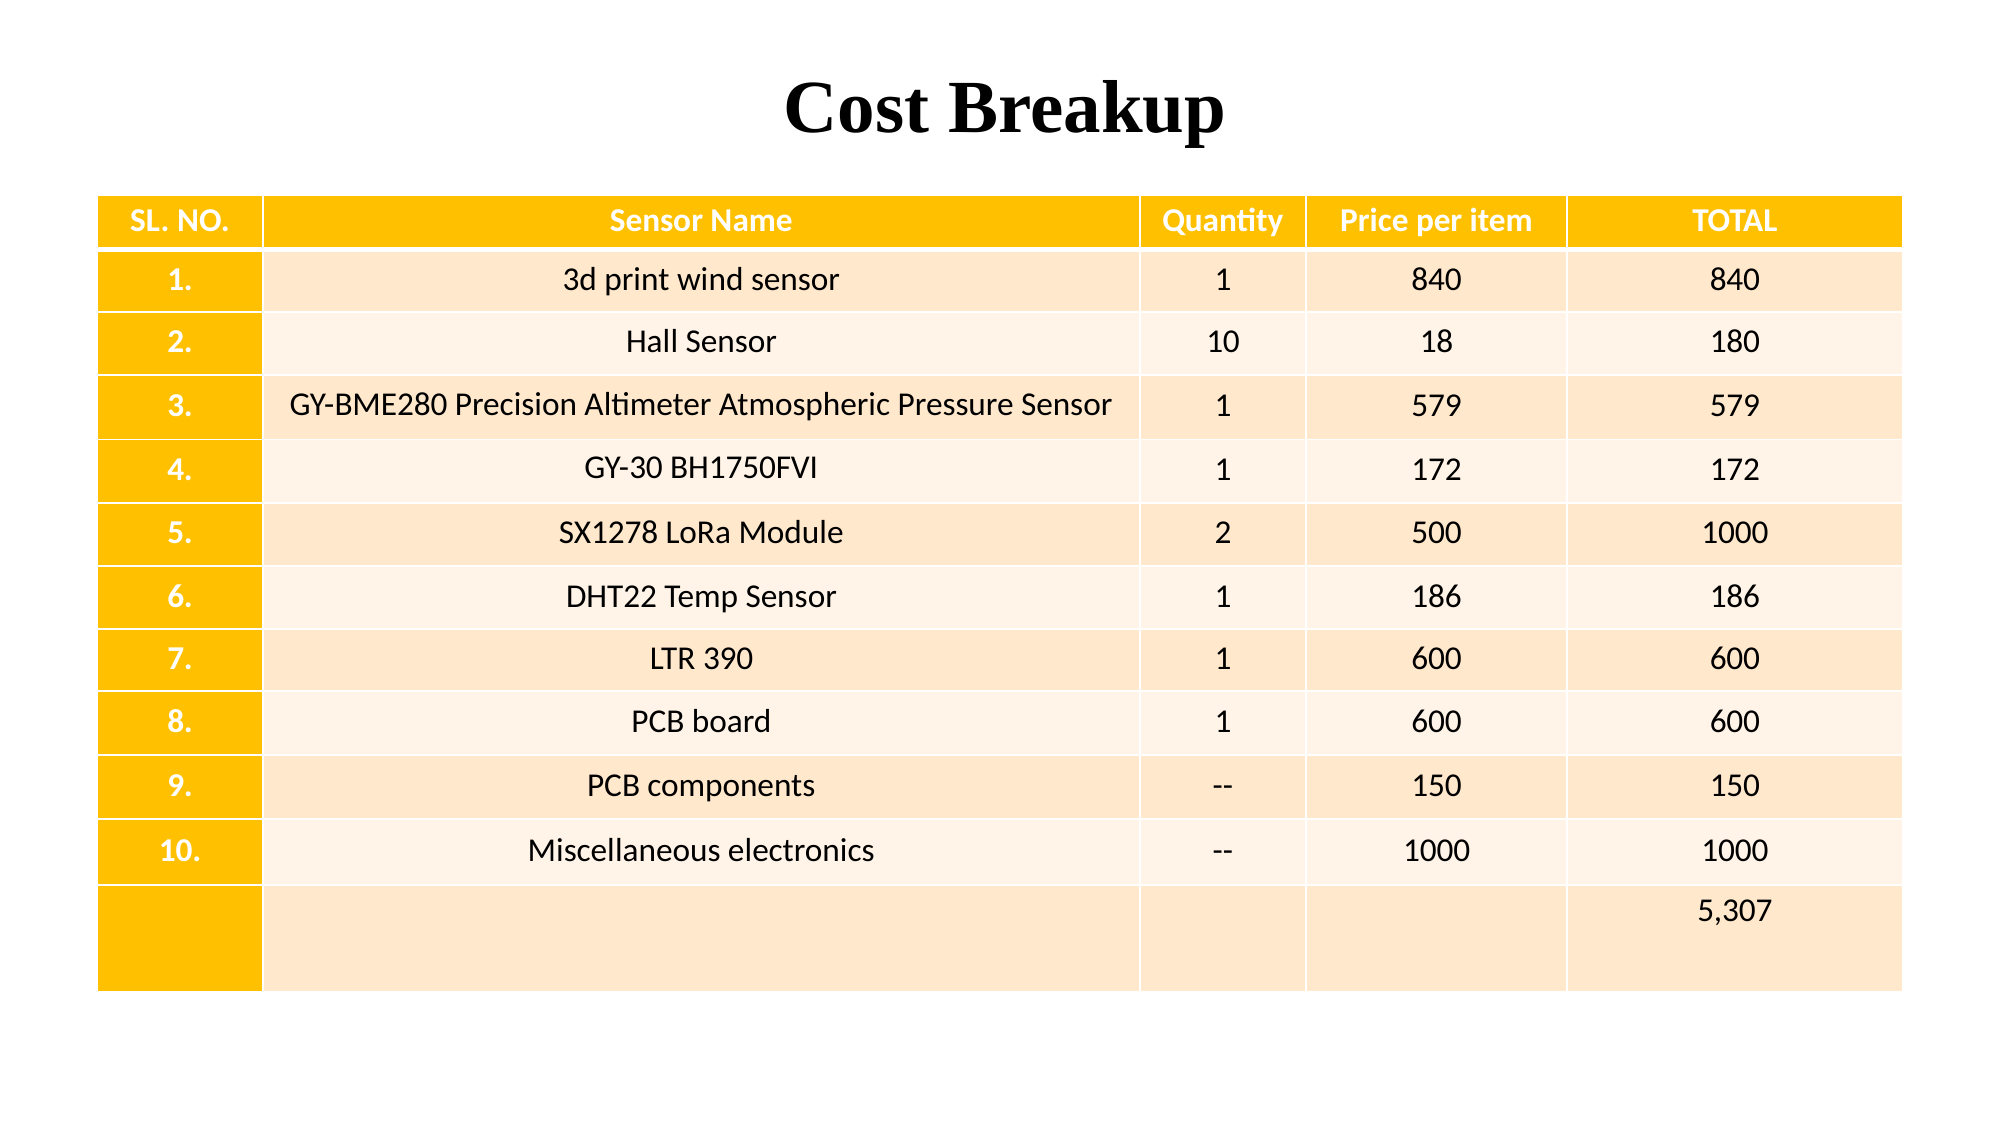

Cost Breakup
| SL. NO. | Sensor Name | Quantity | Price per item | TOTAL |
| --- | --- | --- | --- | --- |
| 1. | 3d print wind sensor | 1 | 840 | 840 |
| 2. | Hall Sensor | 10 | 18 | 180 |
| 3. | GY-BME280 Precision Altimeter Atmospheric Pressure Sensor | 1 | 579 | 579 |
| 4. | GY-30 BH1750FVI | 1 | 172 | 172 |
| 5. | SX1278 LoRa Module | 2 | 500 | 1000 |
| 6. | DHT22 Temp Sensor | 1 | 186 | 186 |
| 7. | LTR 390 | 1 | 600 | 600 |
| 8. | PCB board | 1 | 600 | 600 |
| 9. | PCB components | -- | 150 | 150 |
| 10. | Miscellaneous electronics | -- | 1000 | 1000 |
|  |  |  |  | 5,307 |